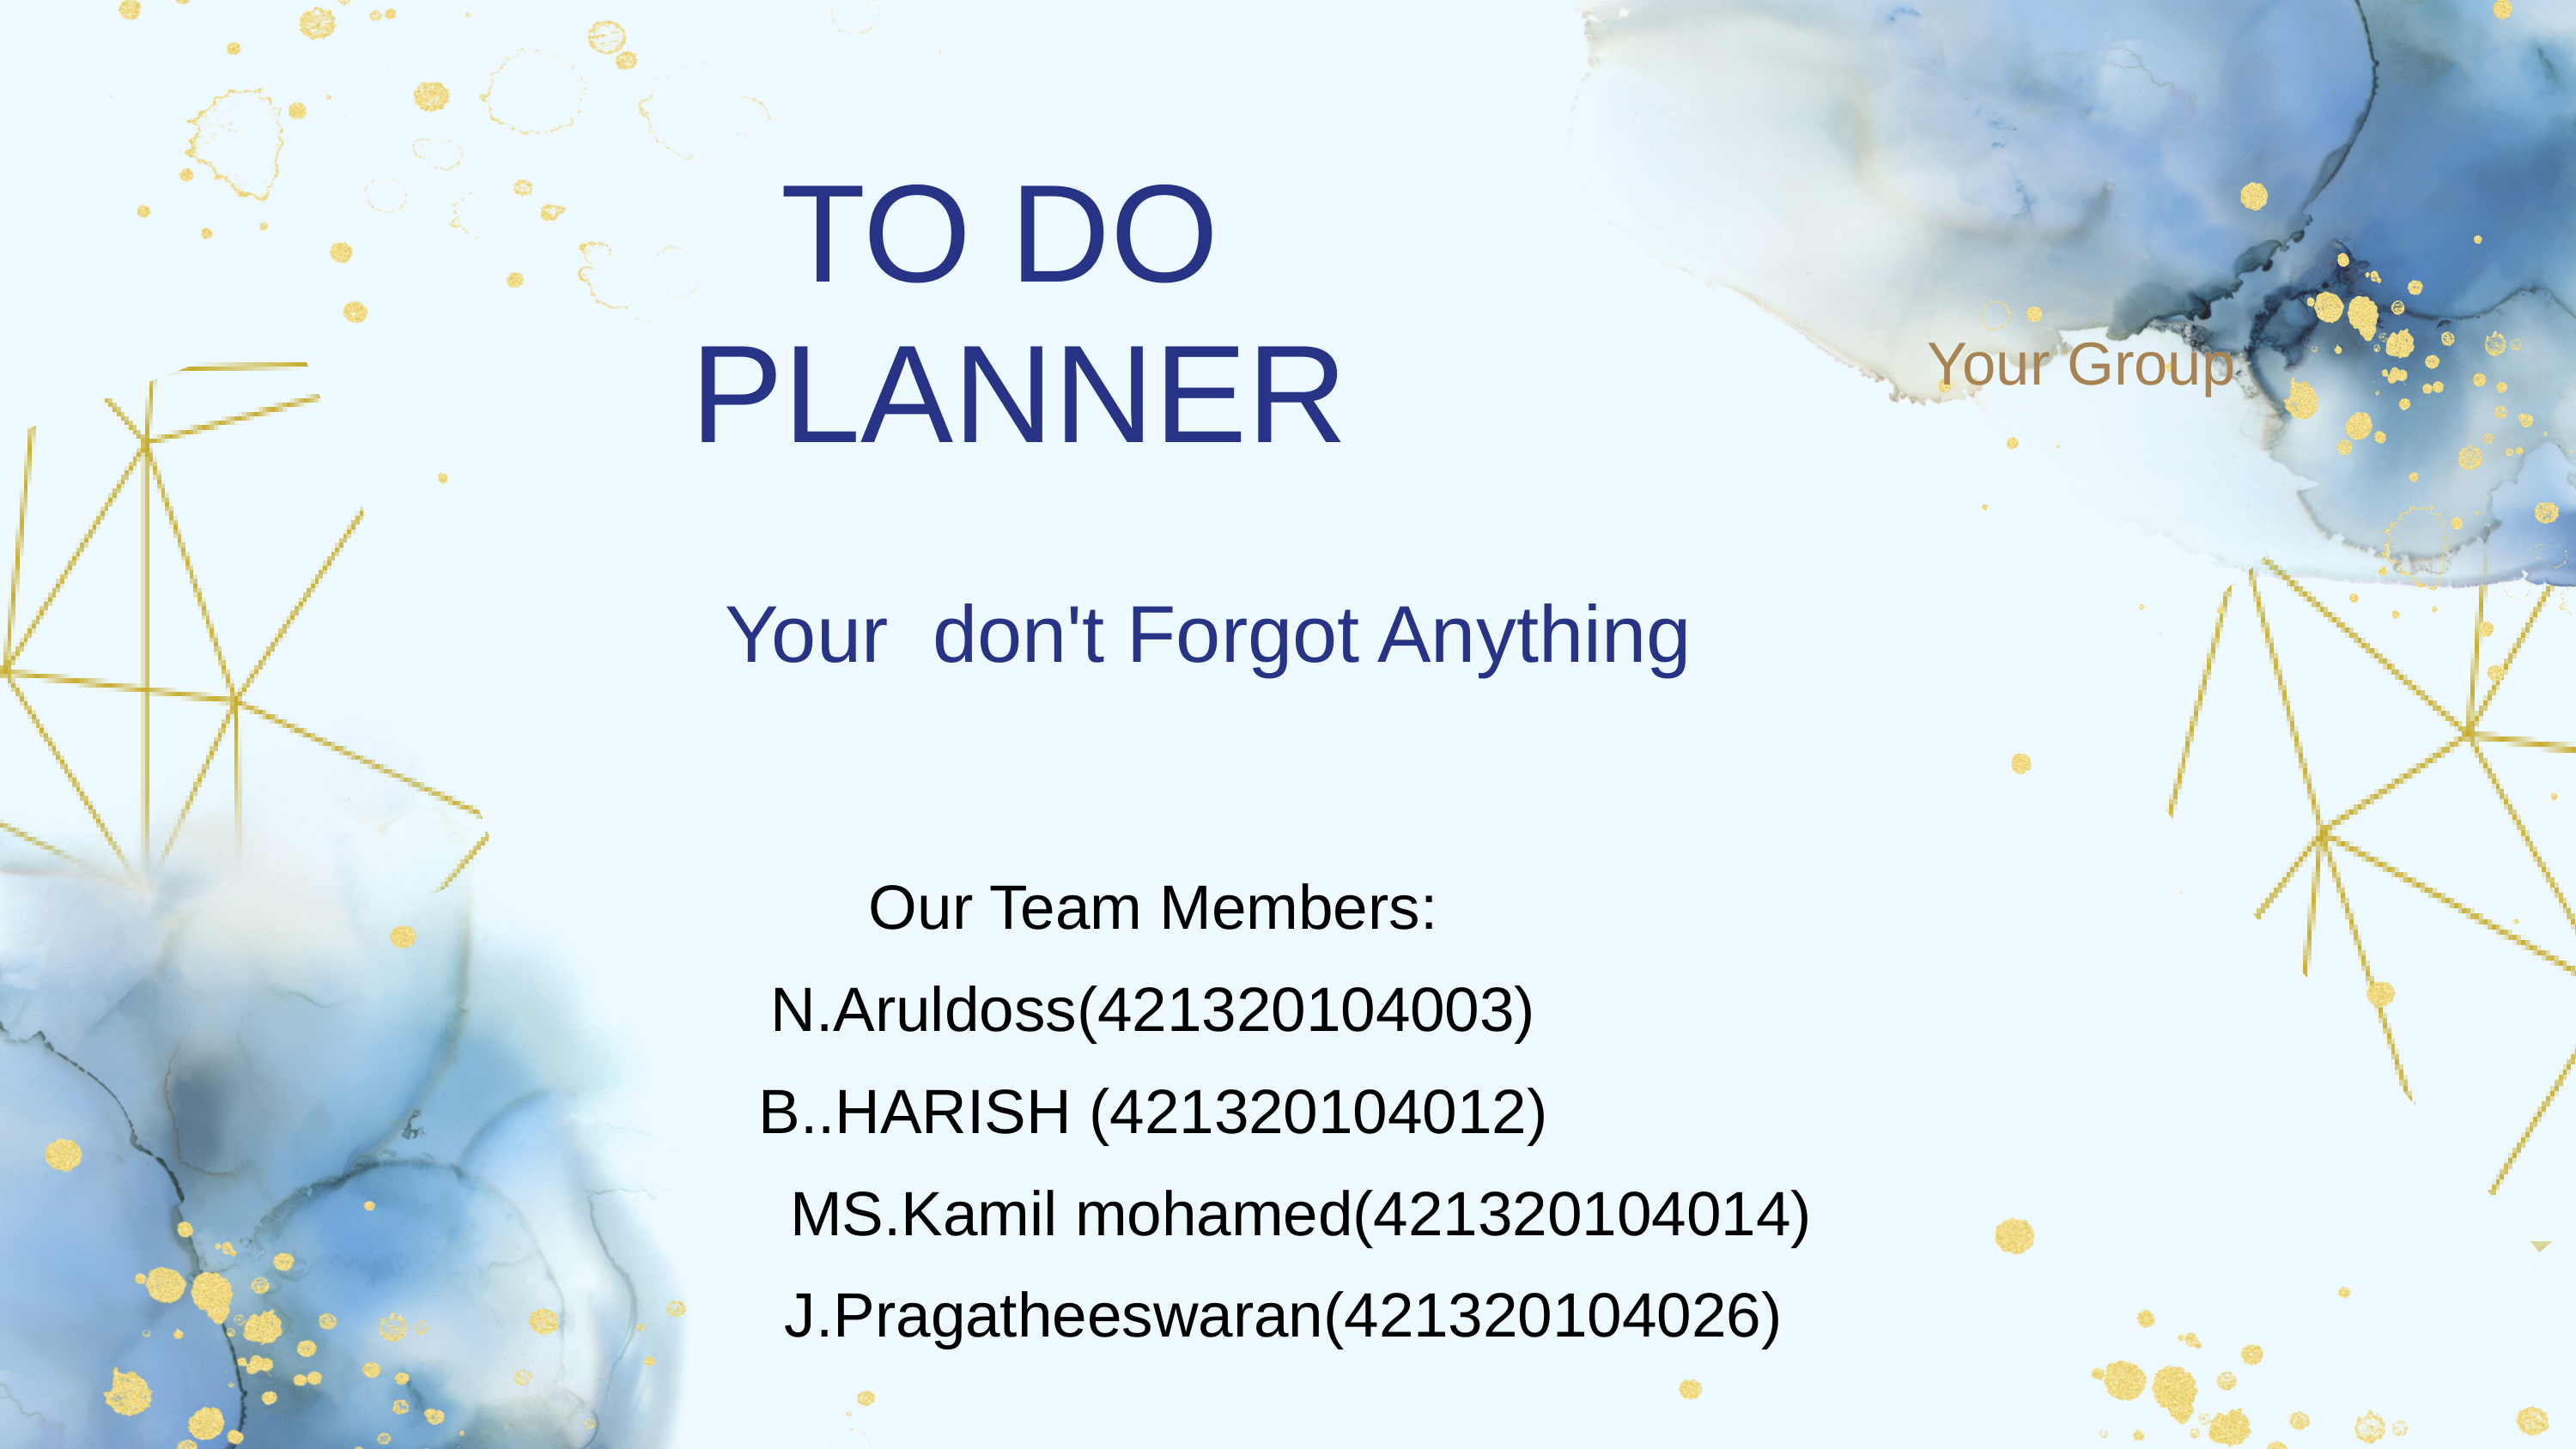

TO DO
PLANNER
Your Group

Your  don't Forgot Anything

Our Team Members:
N.Aruldoss(421320104003)
B..HARISH (421320104012)
                 MS.Kamil mohamed(421320104014)
               J.Pragatheeswaran(421320104026)